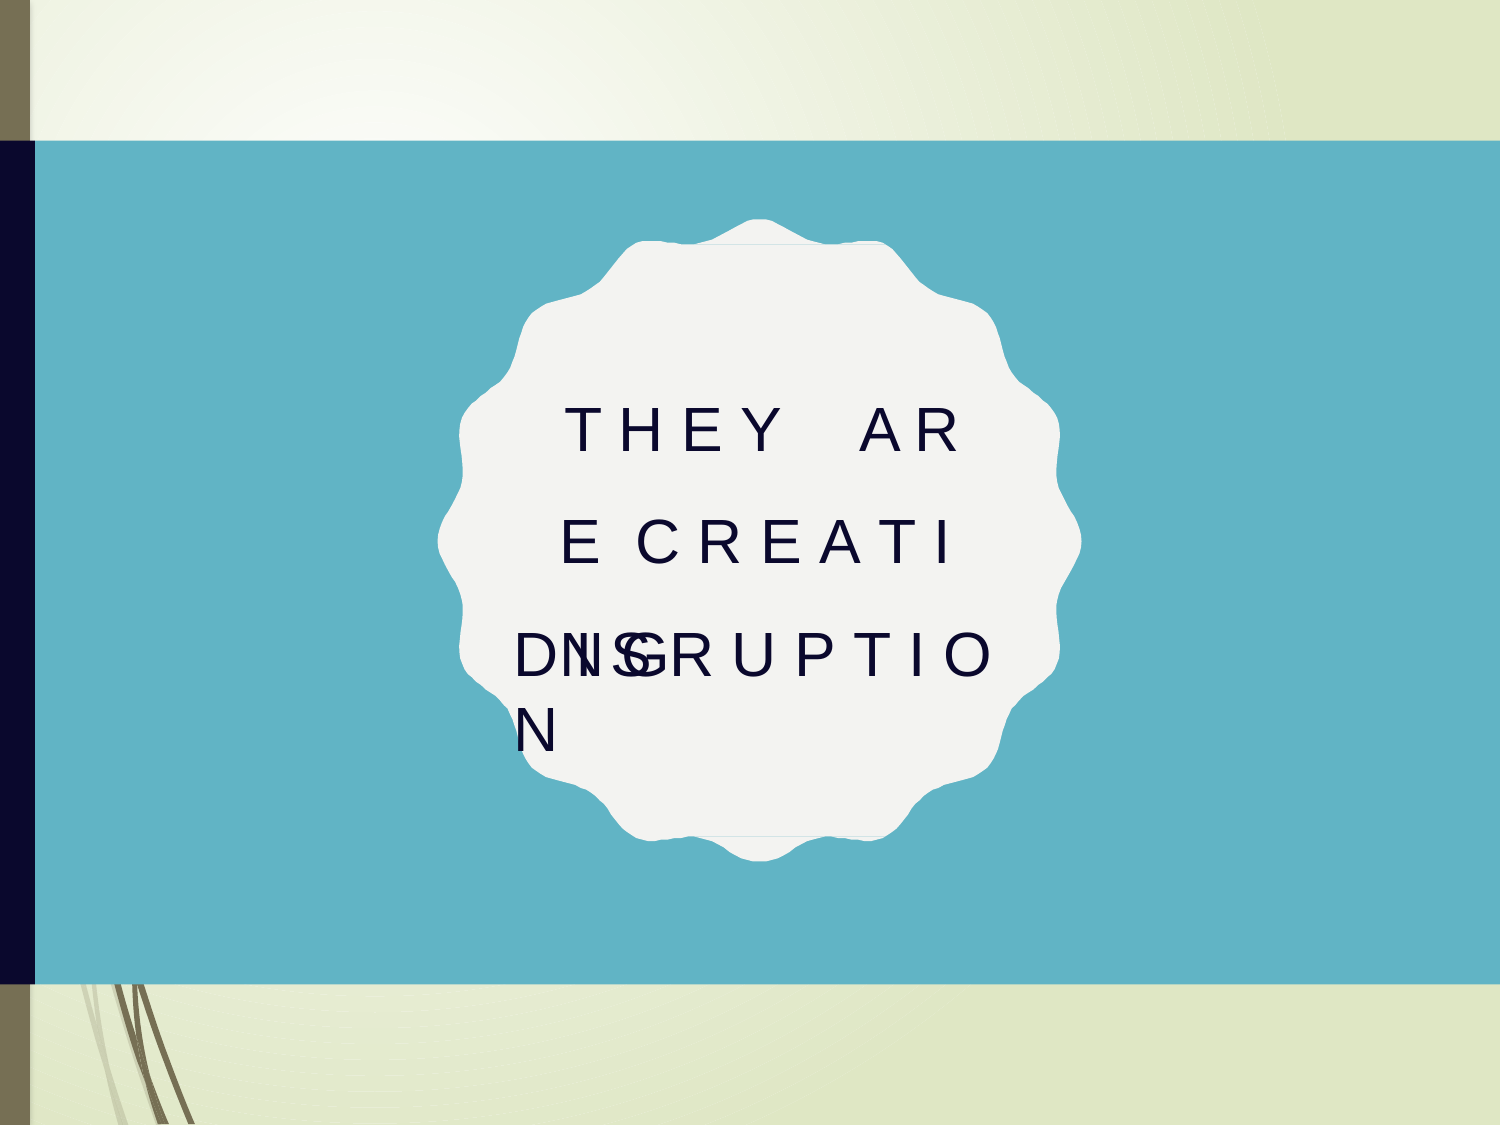

T H E Y	A R E  C R E A T I N G
D I S R U P T I O N